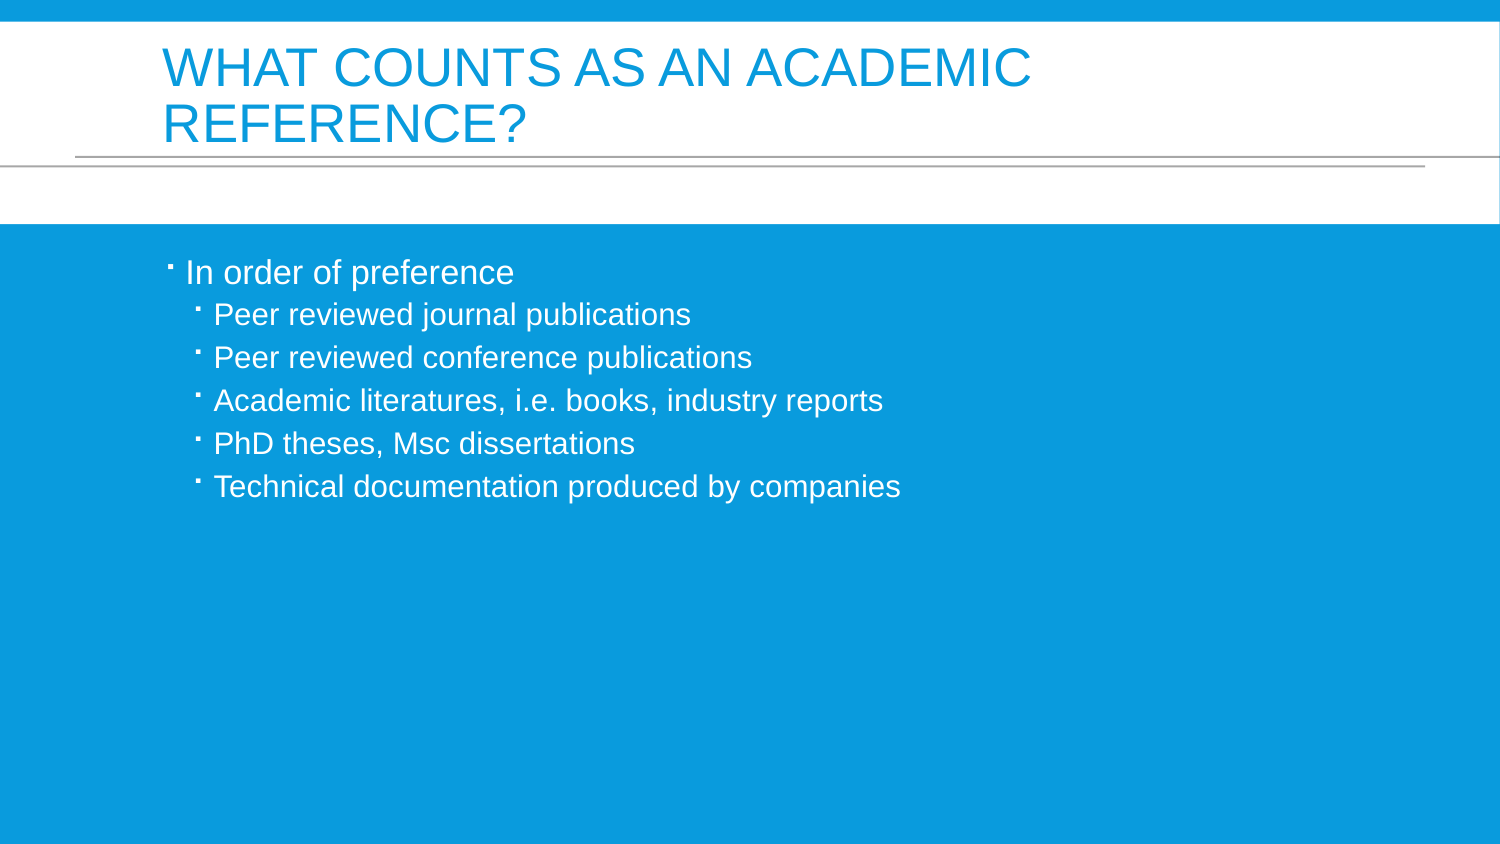

# What counts as an academic reference?
In order of preference
Peer reviewed journal publications
Peer reviewed conference publications
Academic literatures, i.e. books, industry reports
PhD theses, Msc dissertations
Technical documentation produced by companies